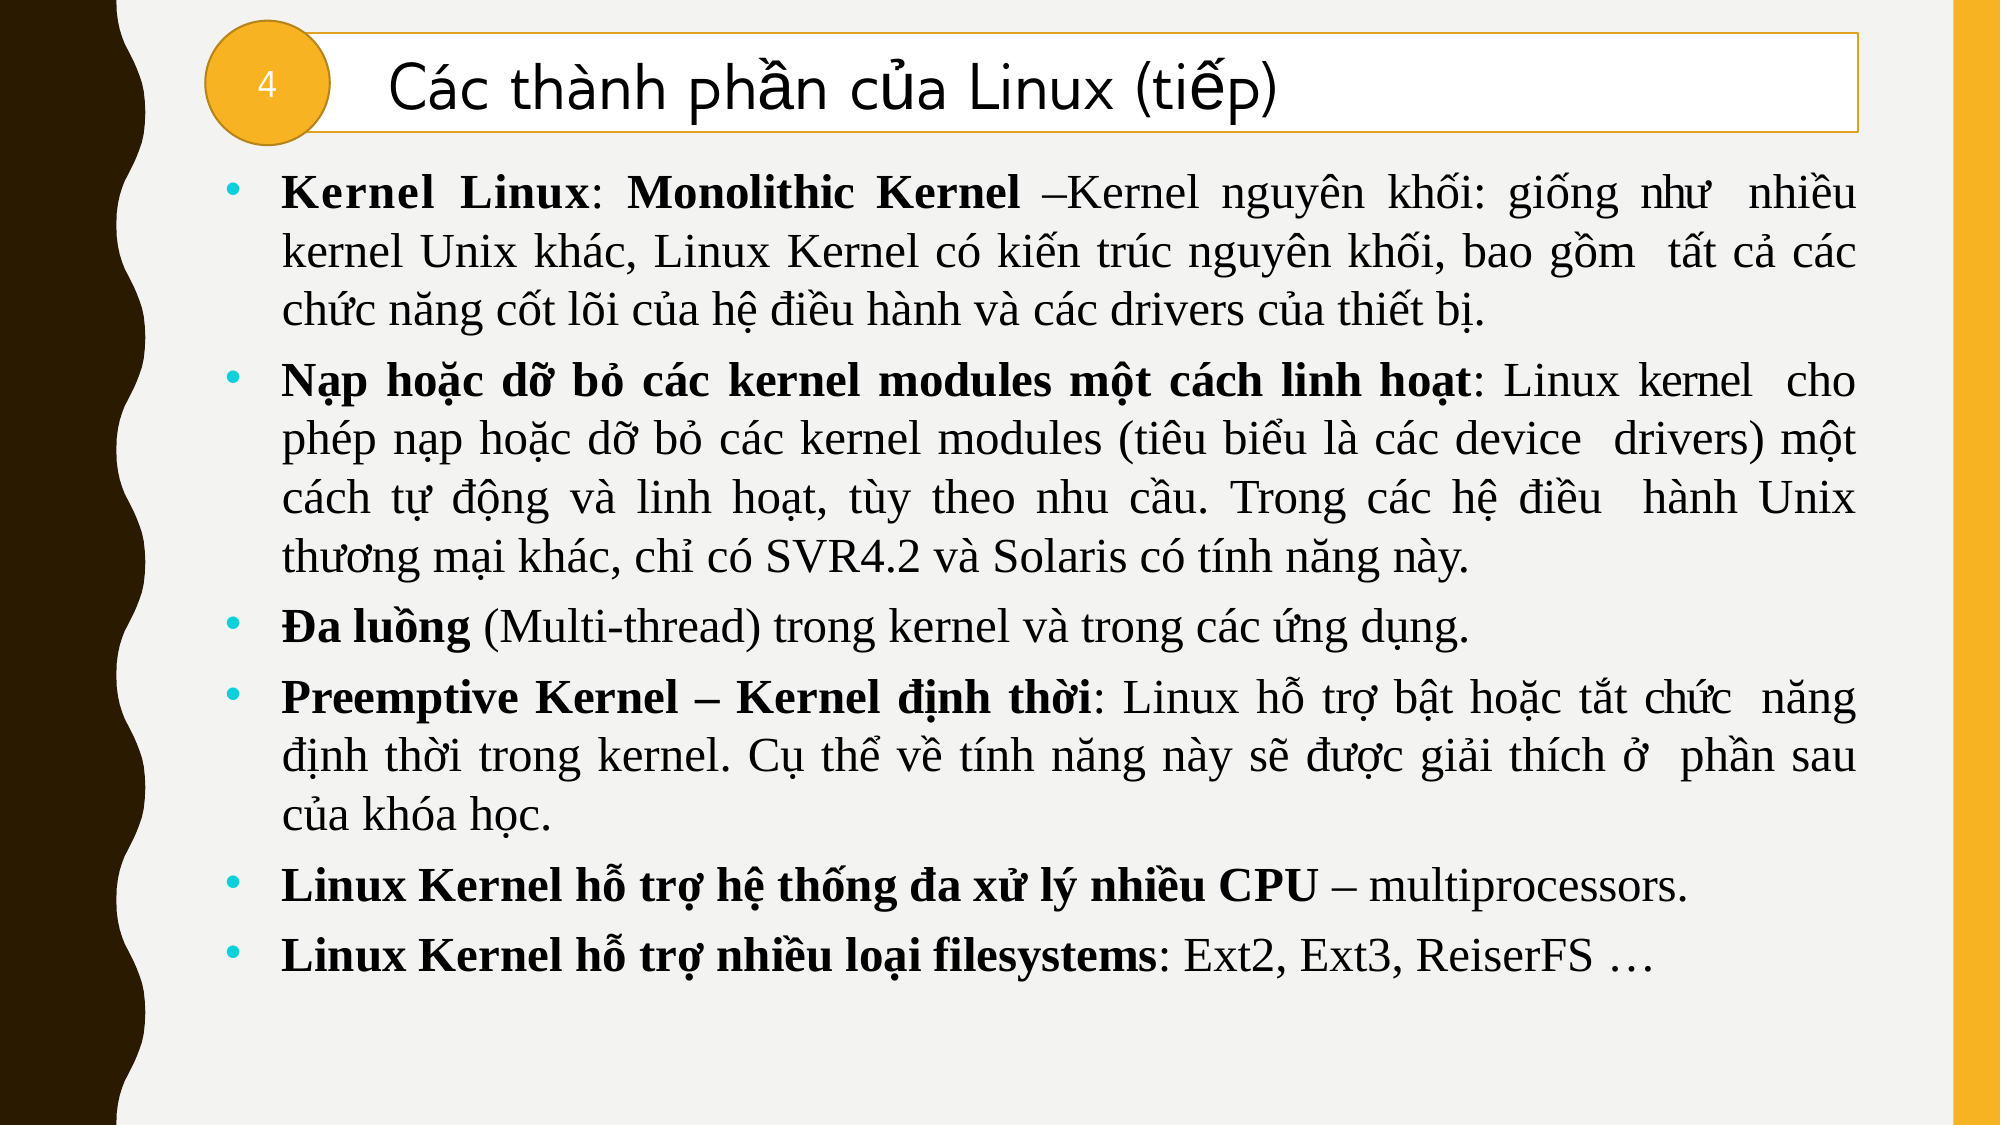

4

Các thành phần của Linux (tiếp)
Kernel Linux: Monolithic Kernel –Kernel nguyên khối: giống như  nhiều kernel Unix khác, Linux Kernel có kiến trúc nguyên khối, bao gồm  tất cả các chức năng cốt lõi của hệ điều hành và các drivers của thiết bị.
Nạp hoặc dỡ bỏ các kernel modules một cách linh hoạt: Linux kernel  cho phép nạp hoặc dỡ bỏ các kernel modules (tiêu biểu là các device  drivers) một cách tự động và linh hoạt, tùy theo nhu cầu. Trong các hệ điều  hành Unix thương mại khác, chỉ có SVR4.2 và Solaris có tính năng này.
Đa luồng (Multi-thread) trong kernel và trong các ứng dụng.
Preemptive Kernel – Kernel định thời: Linux hỗ trợ bật hoặc tắt chức  năng định thời trong kernel. Cụ thể về tính năng này sẽ được giải thích ở  phần sau của khóa học.
Linux Kernel hỗ trợ hệ thống đa xử lý nhiều CPU – multiprocessors.
Linux Kernel hỗ trợ nhiều loại filesystems: Ext2, Ext3, ReiserFS …